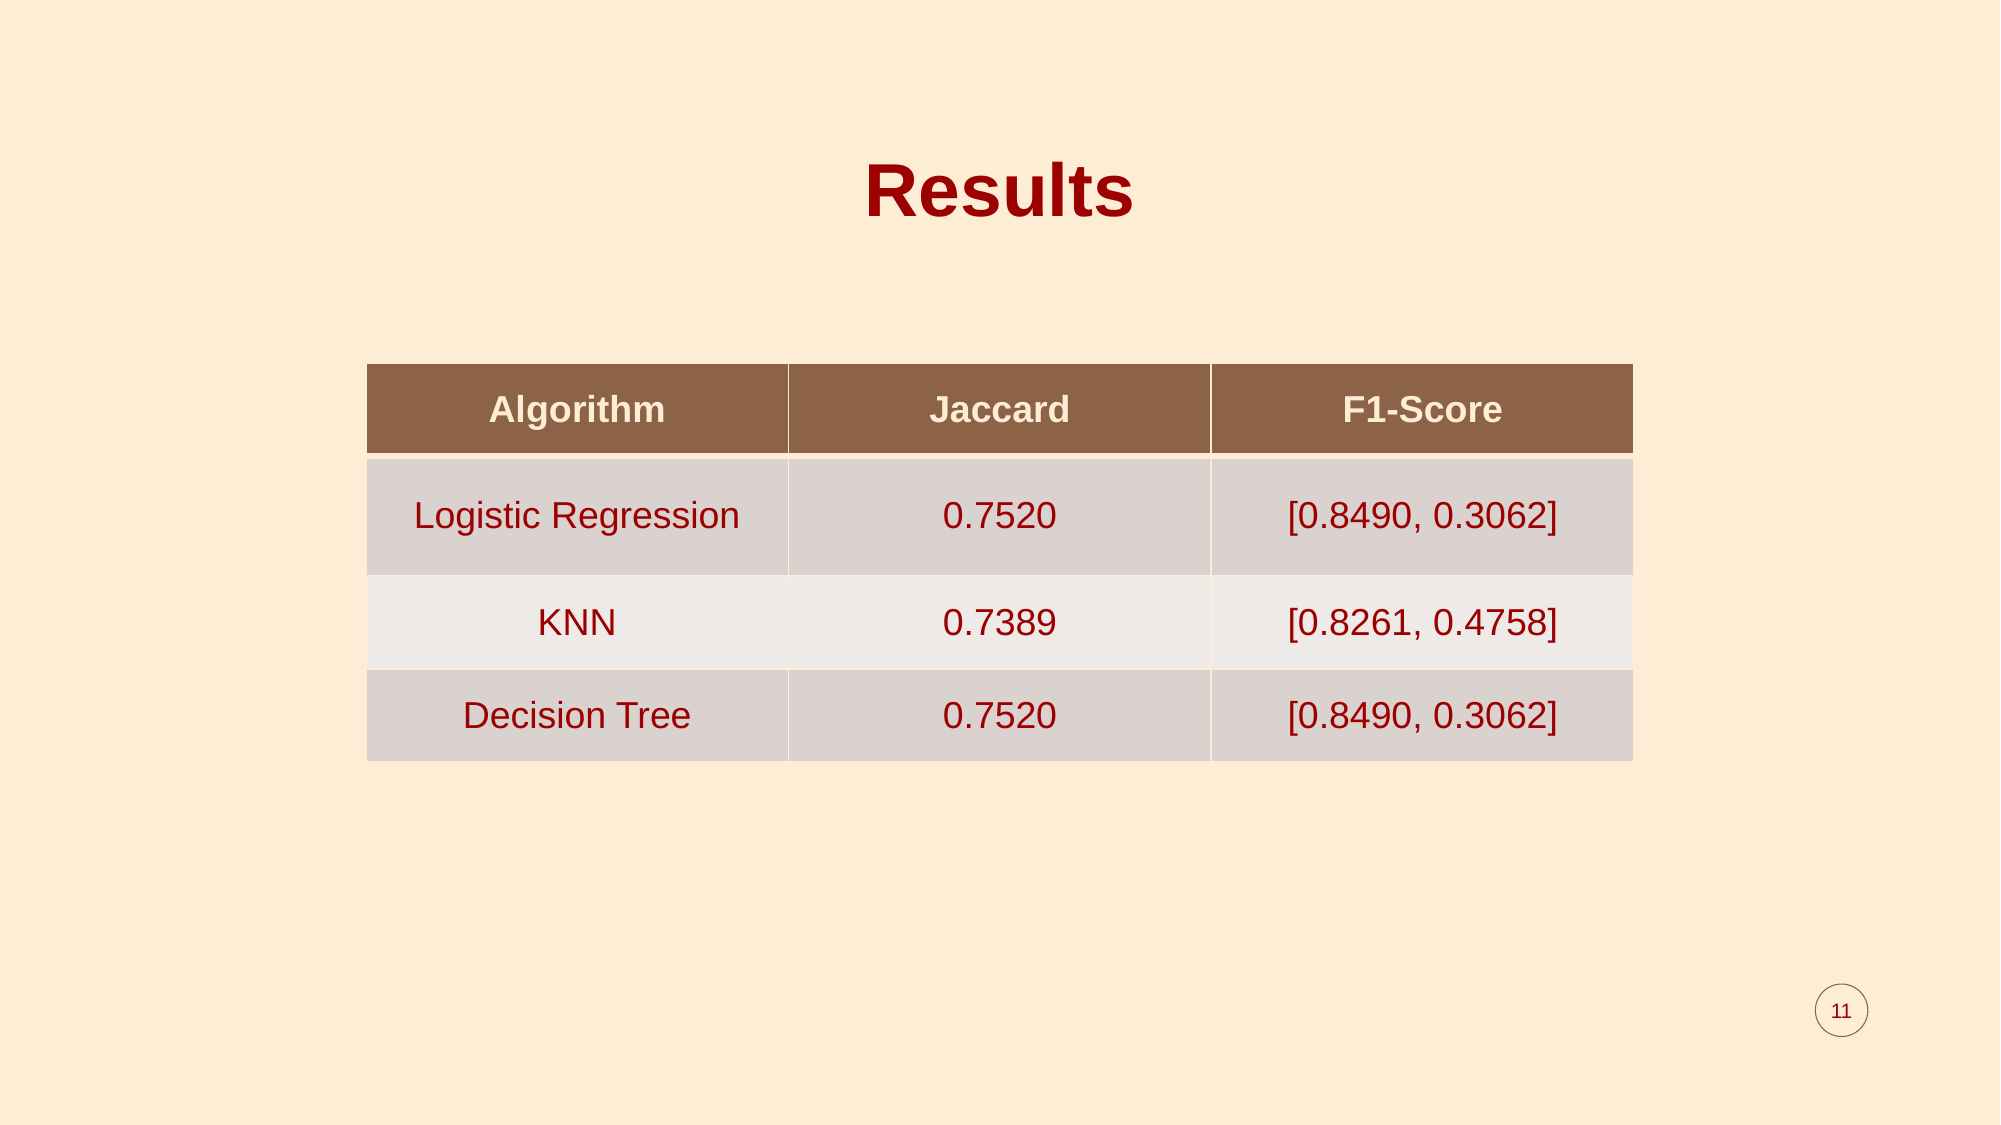

# Results
| Algorithm | Jaccard | F1-Score |
| --- | --- | --- |
| Logistic Regression | 0.7520 | [0.8490, 0.3062] |
| KNN | 0.7389 | [0.8261, 0.4758] |
| Decision Tree | 0.7520 | [0.8490, 0.3062] |
11